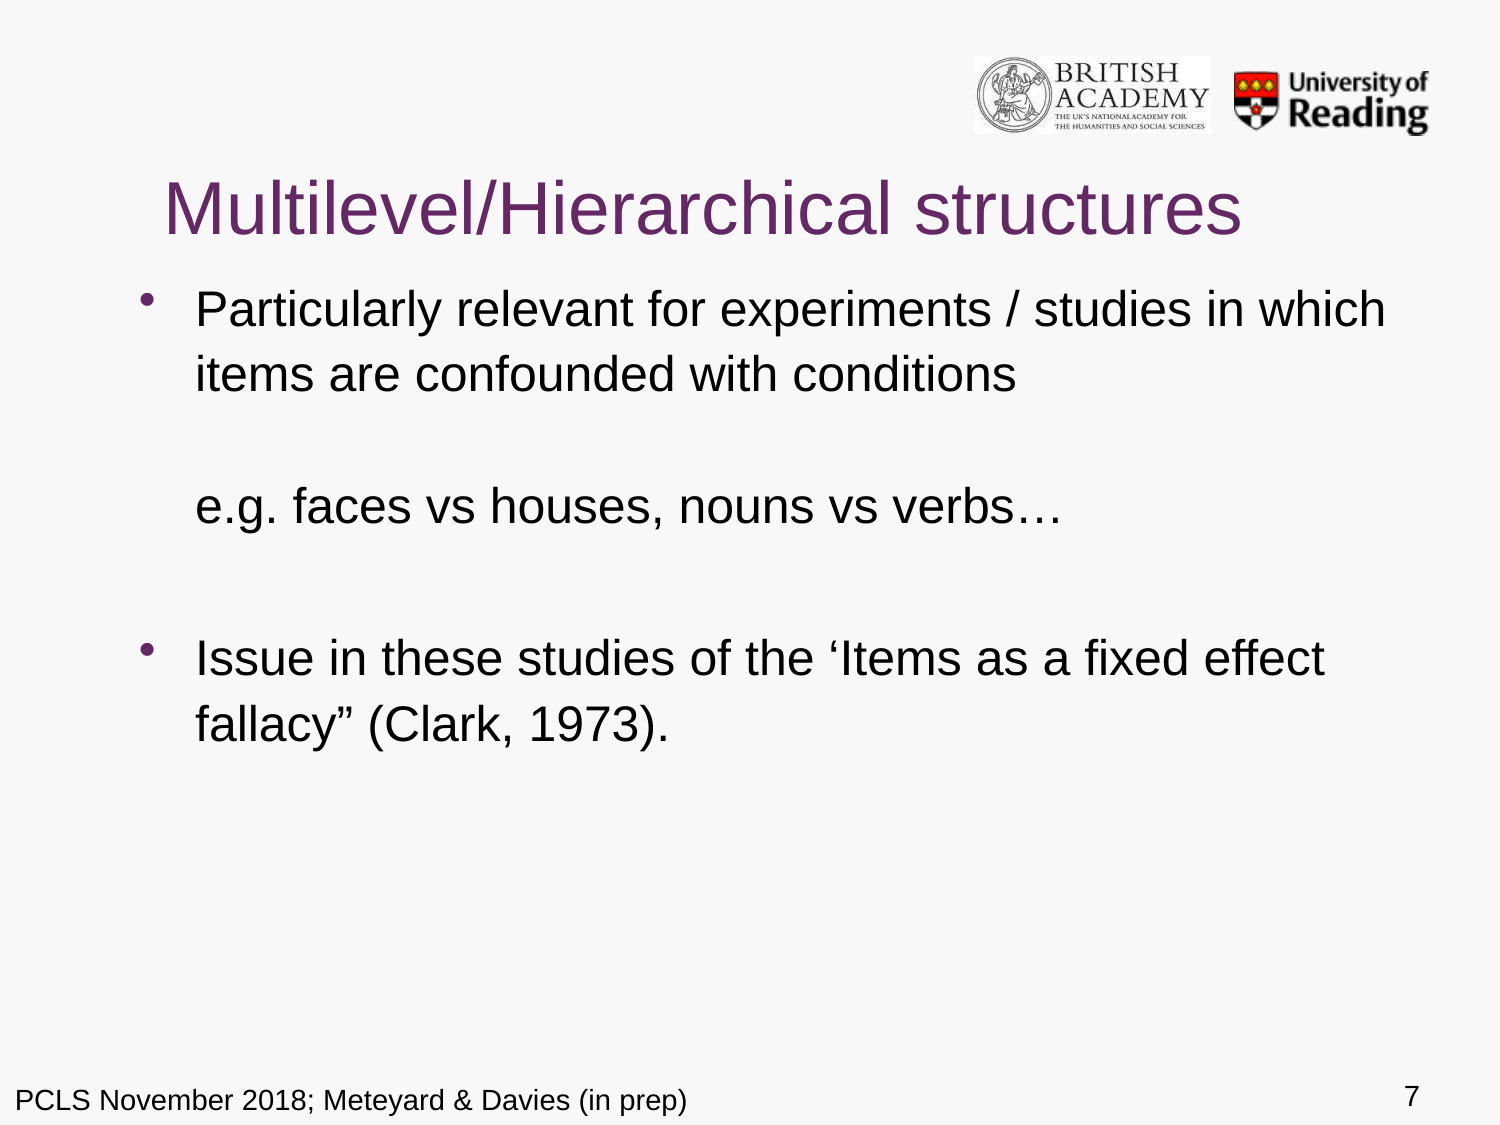

Multilevel/Hierarchical structures
Particularly relevant for experiments / studies in which items are confounded with conditions
e.g. faces vs houses, nouns vs verbs…

Issue in these studies of the ‘Items as a fixed effect fallacy” (Clark, 1973).
7